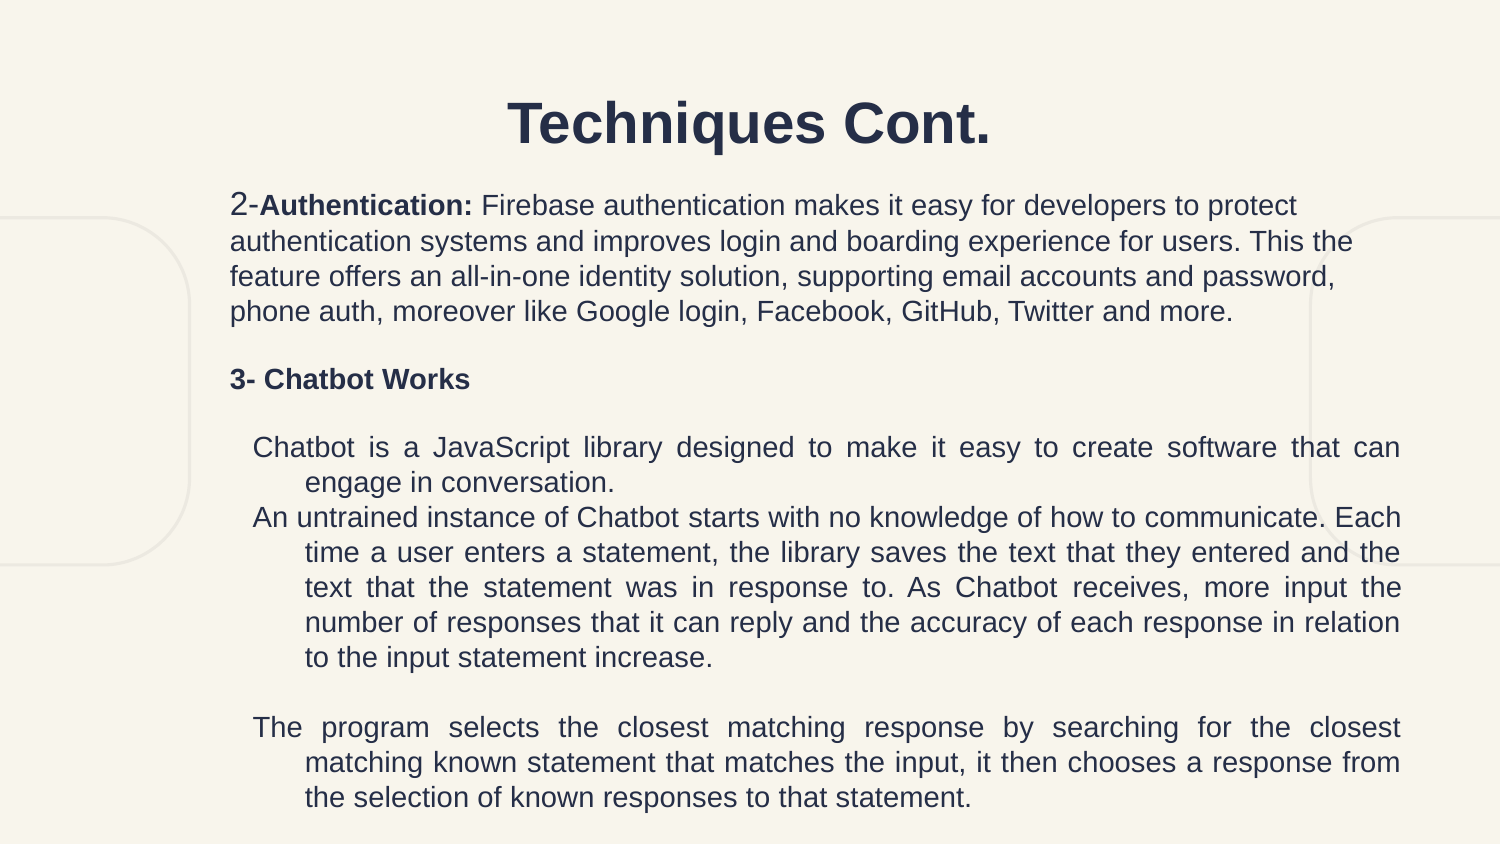

# Techniques Cont.
2-Authentication: Firebase authentication makes it easy for developers to protect authentication systems and improves login and boarding experience for users. This the feature offers an all-in-one identity solution, supporting email accounts and password, phone auth, moreover like Google login, Facebook, GitHub, Twitter and more.
3- Chatbot Works
Chatbot is a JavaScript library designed to make it easy to create software that can engage in conversation.
An untrained instance of Chatbot starts with no knowledge of how to communicate. Each time a user enters a statement, the library saves the text that they entered and the text that the statement was in response to. As Chatbot receives, more input the number of responses that it can reply and the accuracy of each response in relation to the input statement increase.

The program selects the closest matching response by searching for the closest matching known statement that matches the input, it then chooses a response from the selection of known responses to that statement.